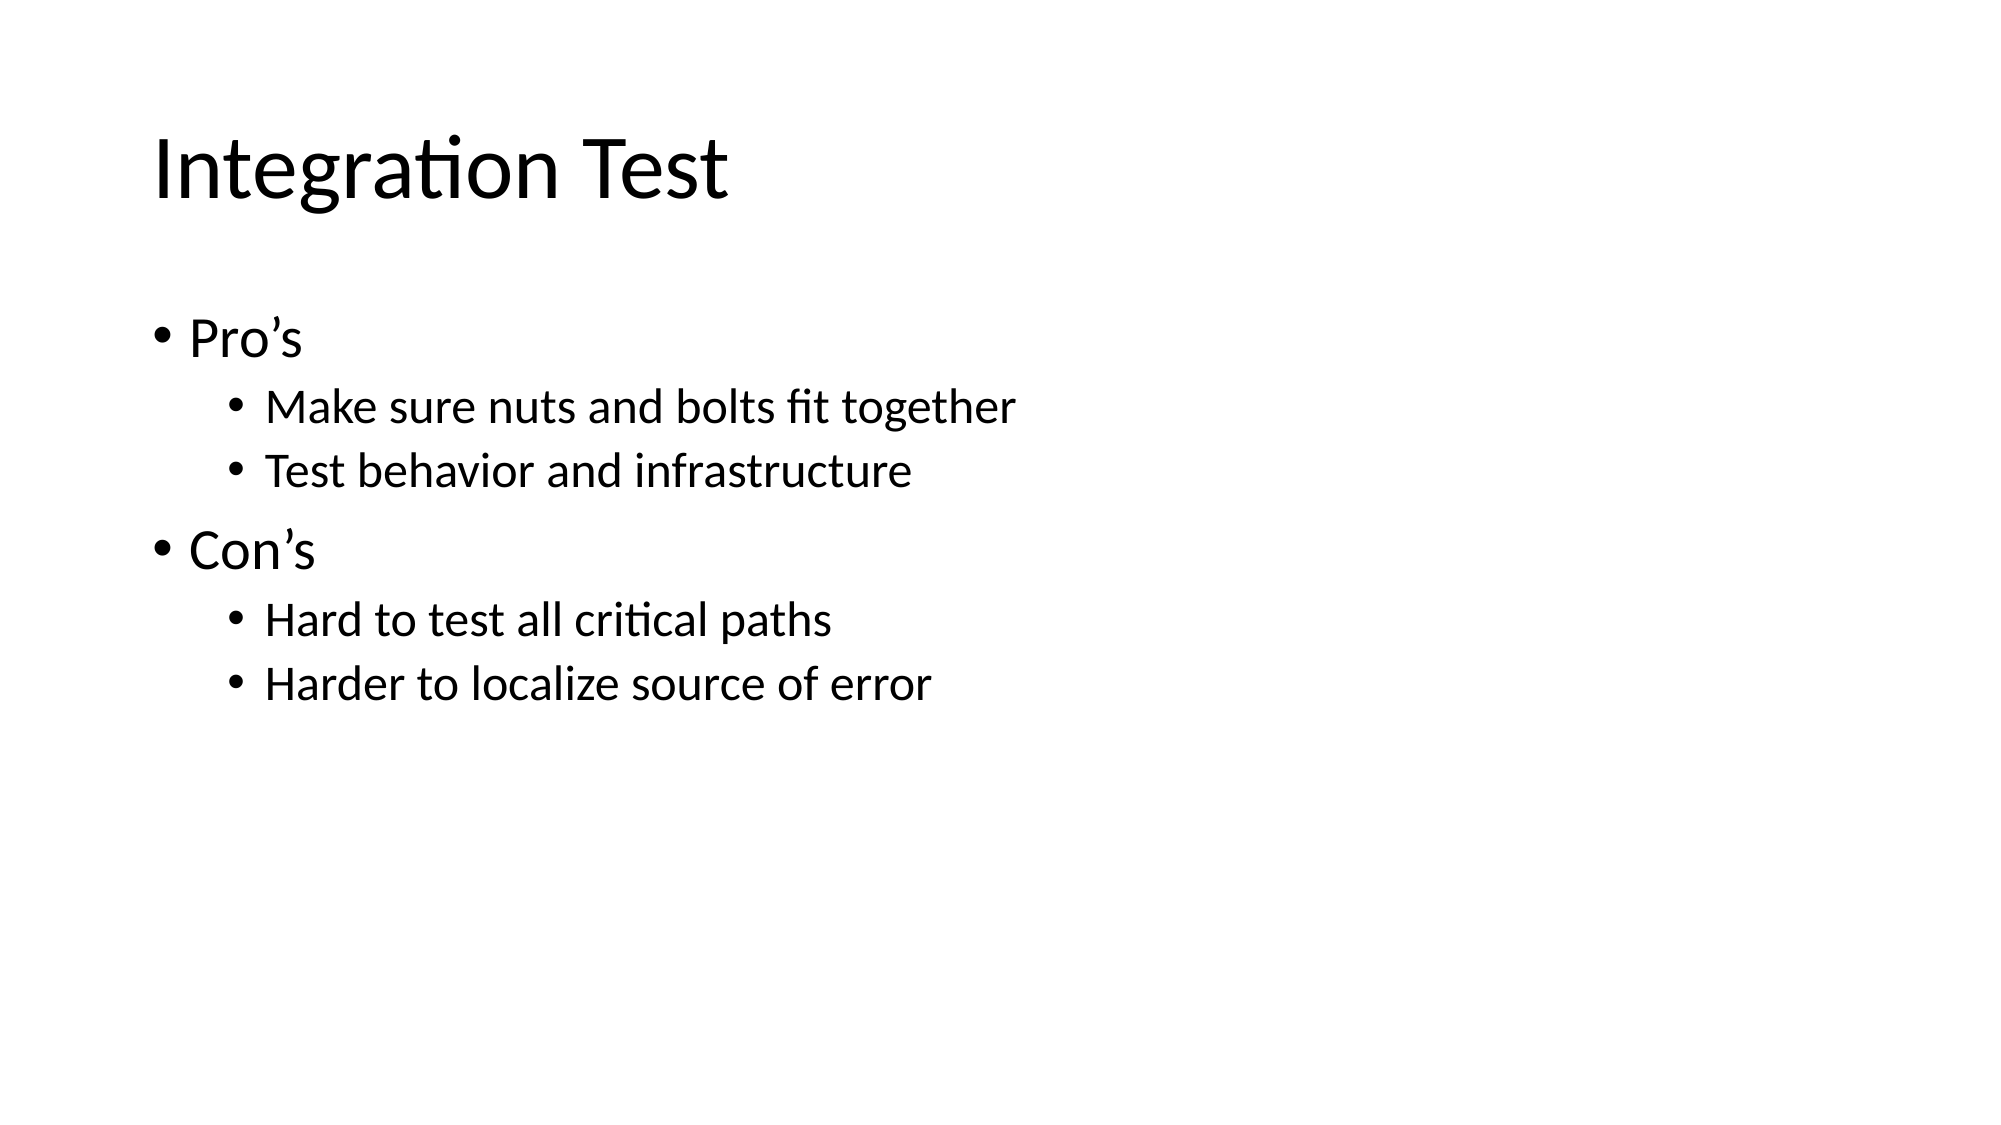

# Integration Test
Pro’s
Make sure nuts and bolts fit together
Test behavior and infrastructure
Con’s
Hard to test all critical paths
Harder to localize source of error